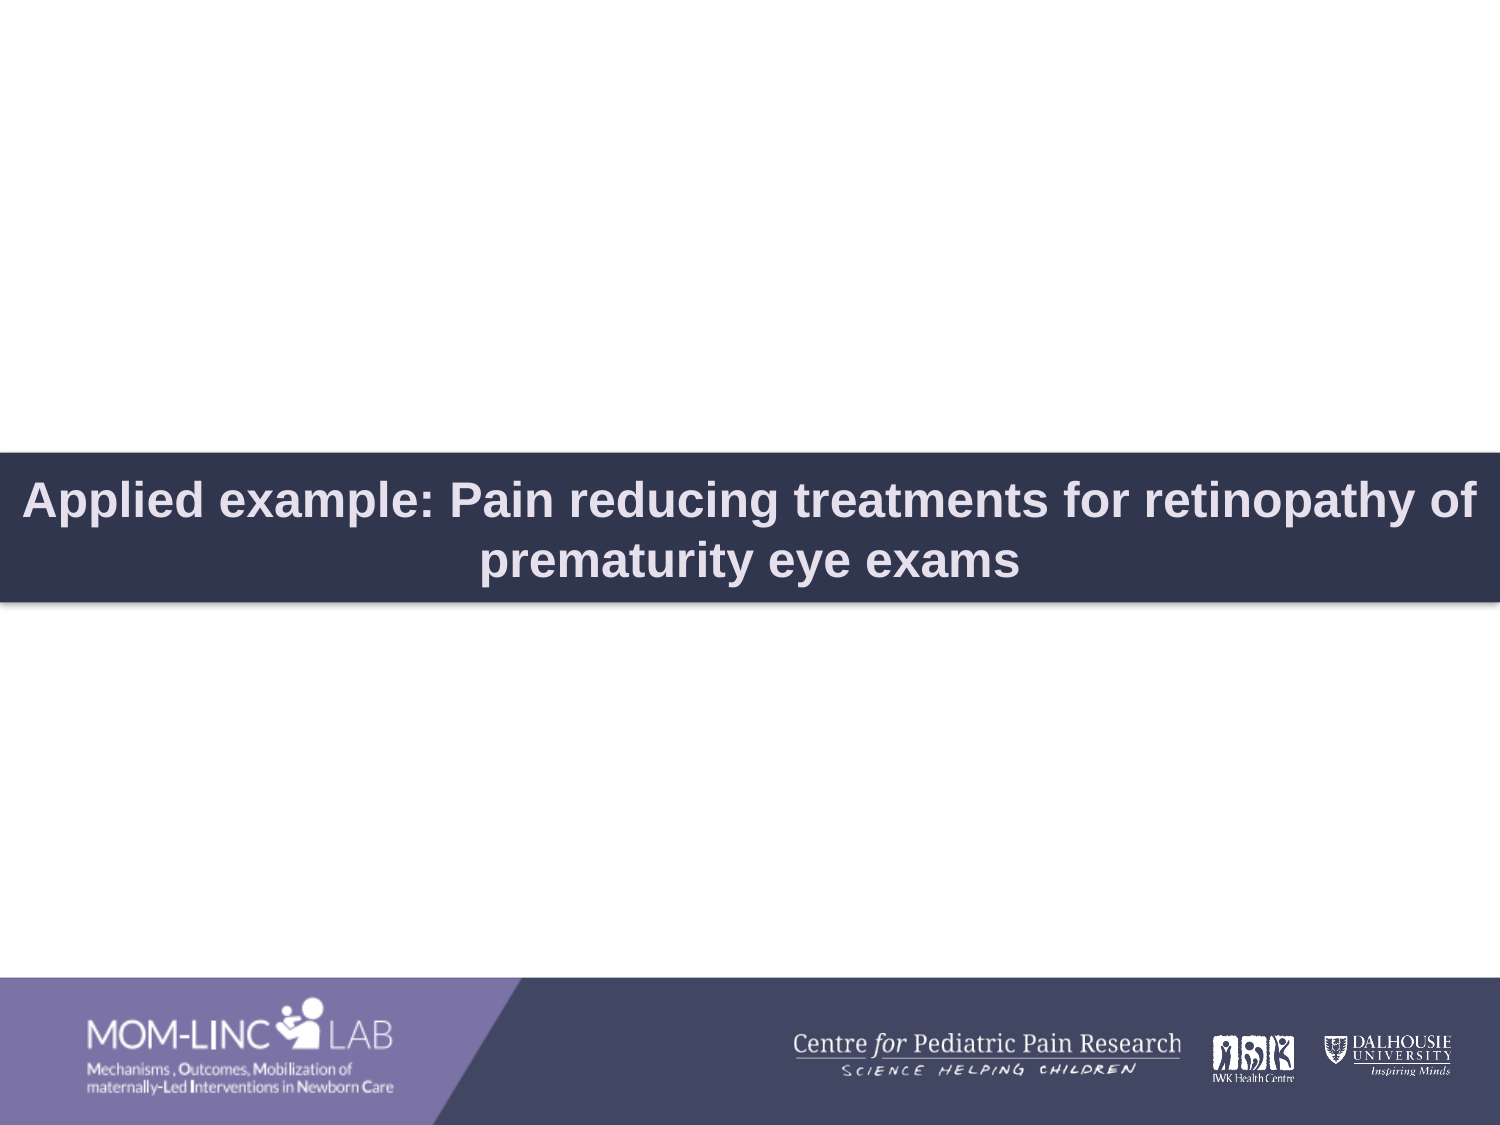

Applied example: Pain reducing treatments for retinopathy of prematurity eye exams